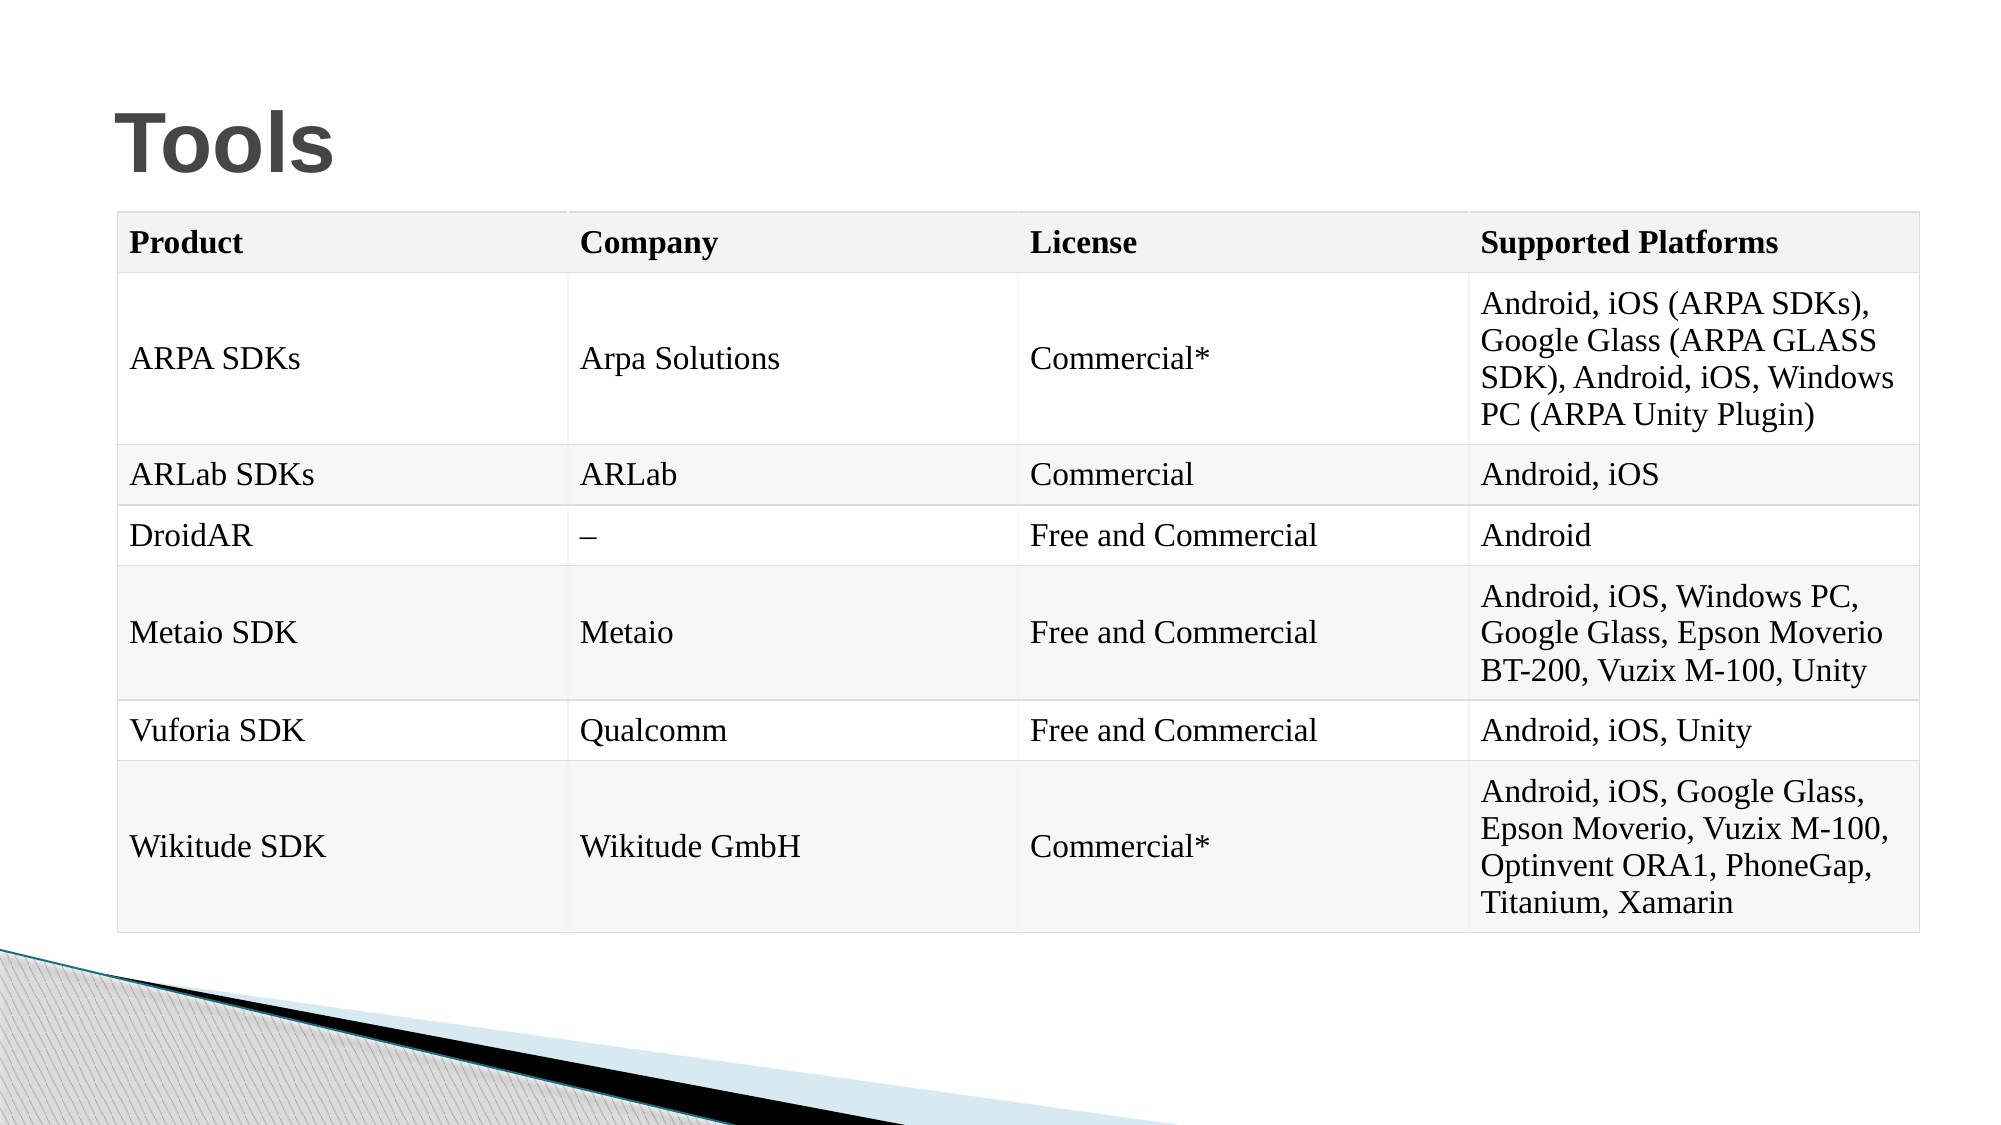

# Tools
| Product | Company | License | Supported Platforms |
| --- | --- | --- | --- |
| ARPA SDKs | Arpa Solutions | Commercial\* | Android, iOS (ARPA SDKs), Google Glass (ARPA GLASS SDK), Android, iOS, Windows PC (ARPA Unity Plugin) |
| ARLab SDKs | ARLab | Commercial | Android, iOS |
| DroidAR | – | Free and Commercial | Android |
| Metaio SDK | Metaio | Free and Commercial | Android, iOS, Windows PC, Google Glass, Epson Moverio BT-200, Vuzix M-100, Unity |
| Vuforia SDK | Qualcomm | Free and Commercial | Android, iOS, Unity |
| Wikitude SDK | Wikitude GmbH | Commercial\* | Android, iOS, Google Glass, Epson Moverio, Vuzix M-100, Optinvent ORA1, PhoneGap, Titanium, Xamarin |